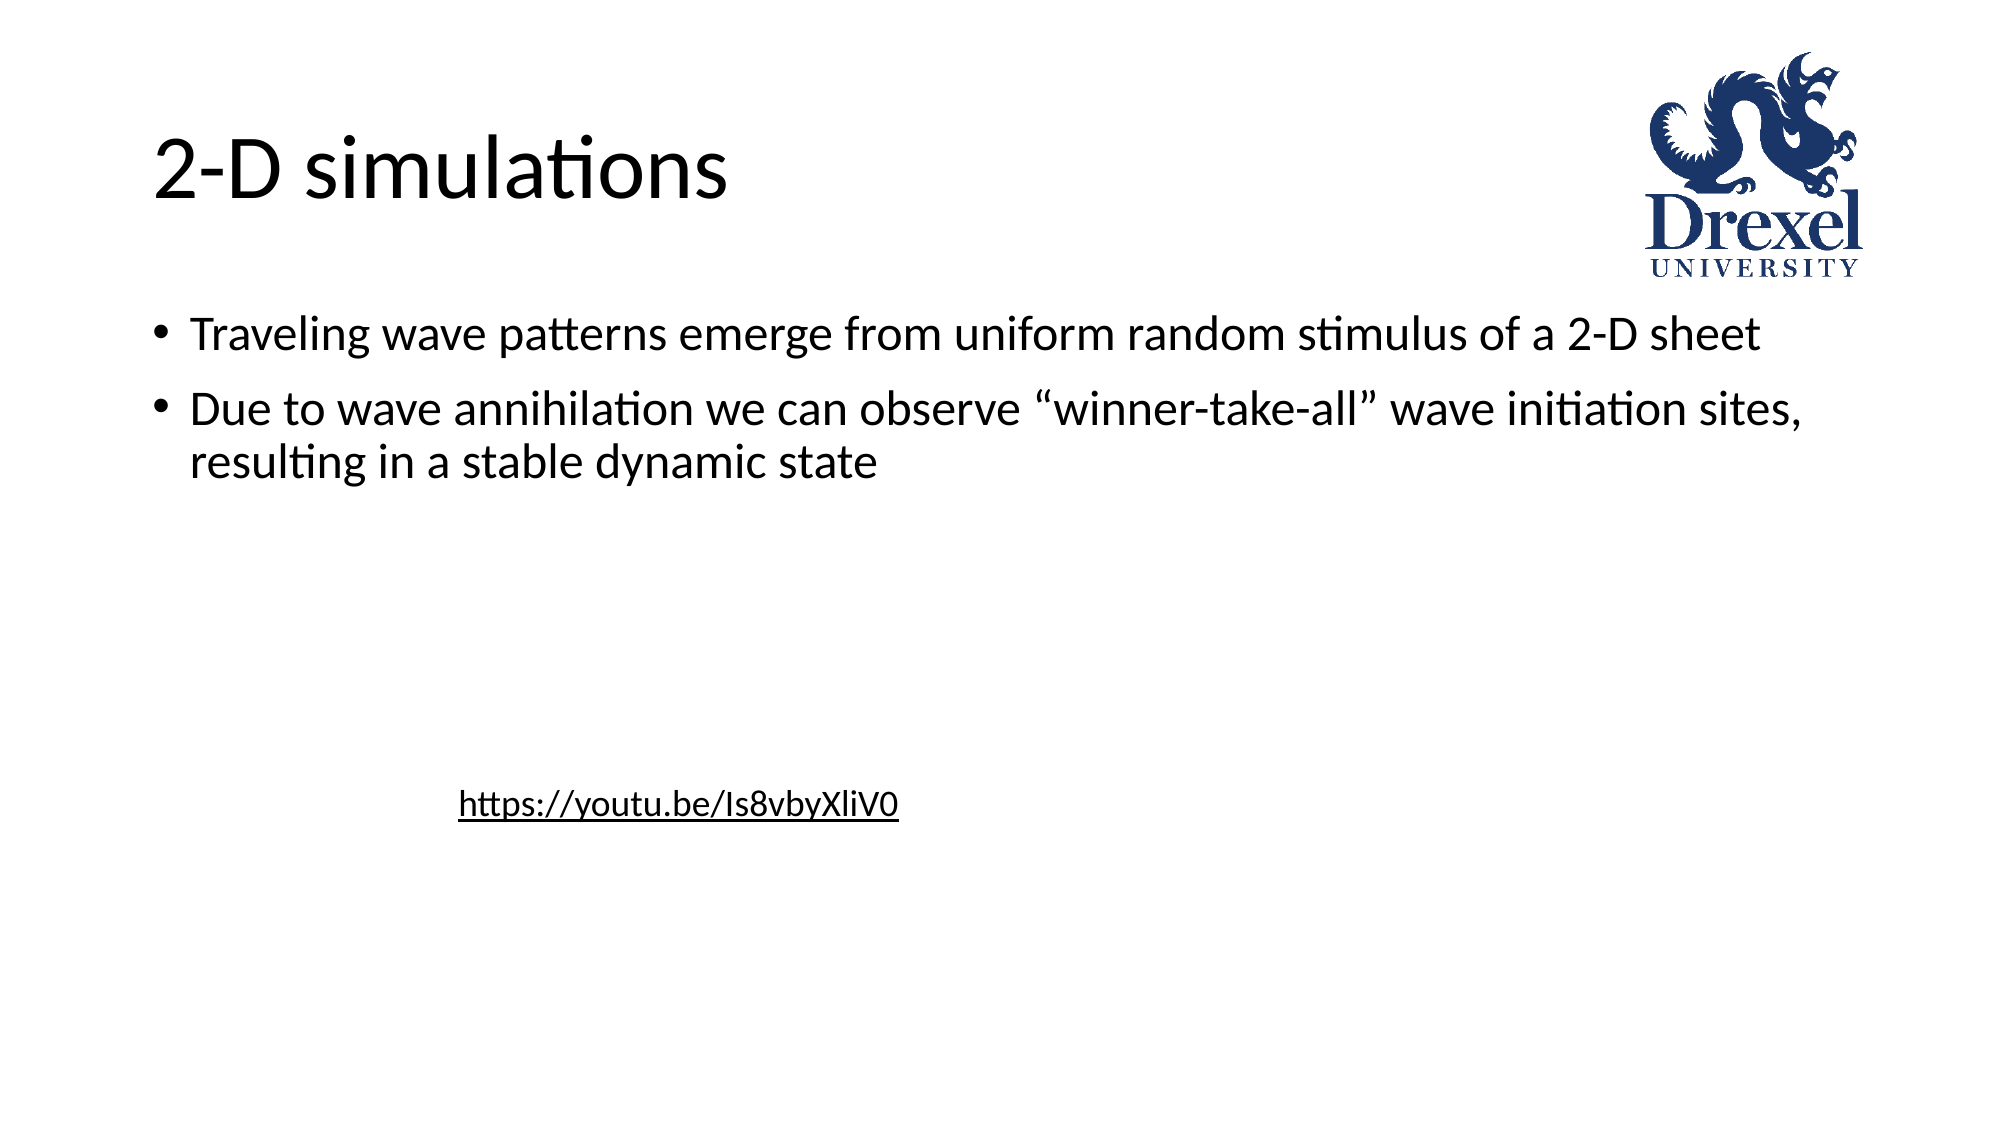

# 2-D simulations
Traveling wave patterns emerge from uniform random stimulus of a 2-D sheet
Due to wave annihilation we can observe “winner-take-all” wave initiation sites, resulting in a stable dynamic state
https://youtu.be/Is8vbyXliV0